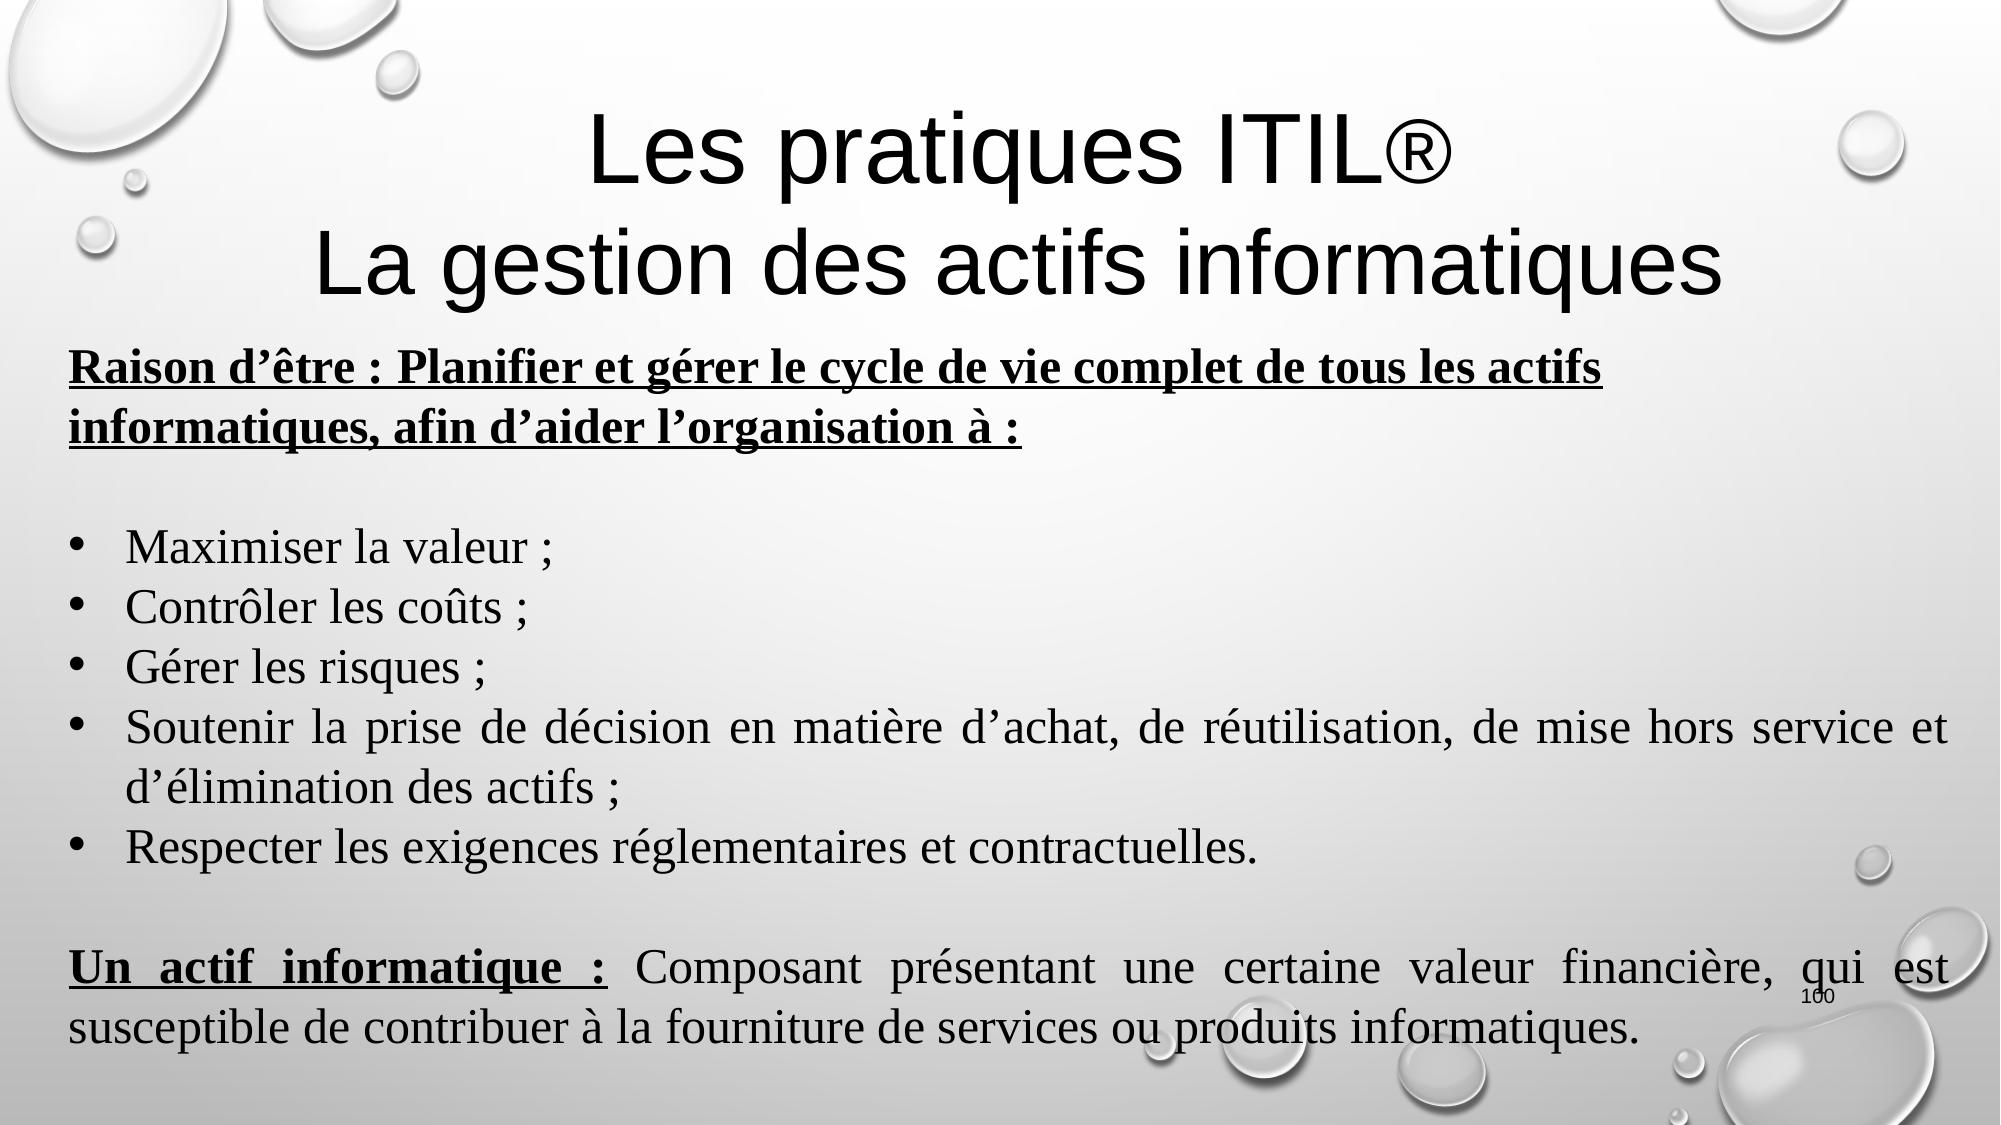

Les pratiques ITIL®
La gestion des actifs informatiques
Raison d’être : Planifier et gérer le cycle de vie complet de tous les actifs
informatiques, afin d’aider l’organisation à :

Maximiser la valeur ;
Contrôler les coûts ;
Gérer les risques ;
Soutenir la prise de décision en matière d’achat, de réutilisation, de mise hors service et d’élimination des actifs ;
Respecter les exigences réglementaires et contractuelles.

Un actif informatique : Composant présentant une certaine valeur financière, qui est susceptible de contribuer à la fourniture de services ou produits informatiques.
100